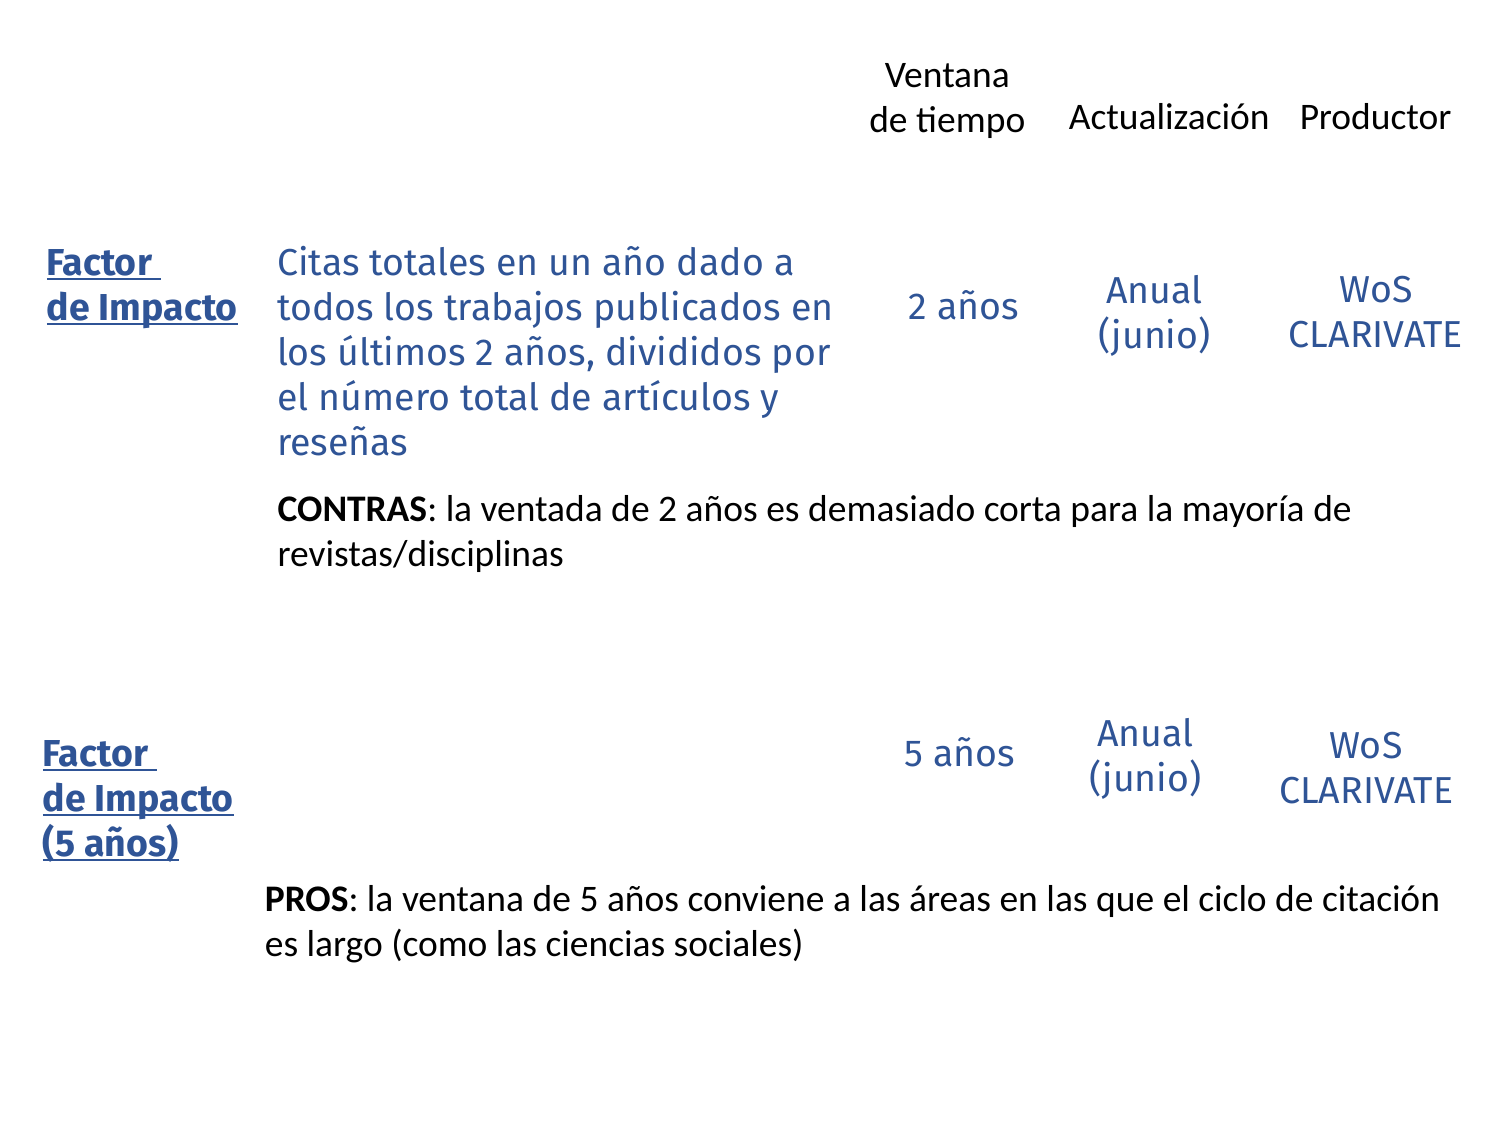

Ventana de tiempo
Actualización
Productor
Factor
de Impacto
Citas totales en un año dado a todos los trabajos publicados en los últimos 2 años, divididos por el número total de artículos y reseñas
WoS CLARIVATE
Anual
(junio)
2 años
CONTRAS: la ventada de 2 años es demasiado corta para la mayoría de revistas/disciplinas
Anual
(junio)
WoS CLARIVATE
Factor
de Impacto
(5 años)
5 años
PROS: la ventana de 5 años conviene a las áreas en las que el ciclo de citación es largo (como las ciencias sociales)